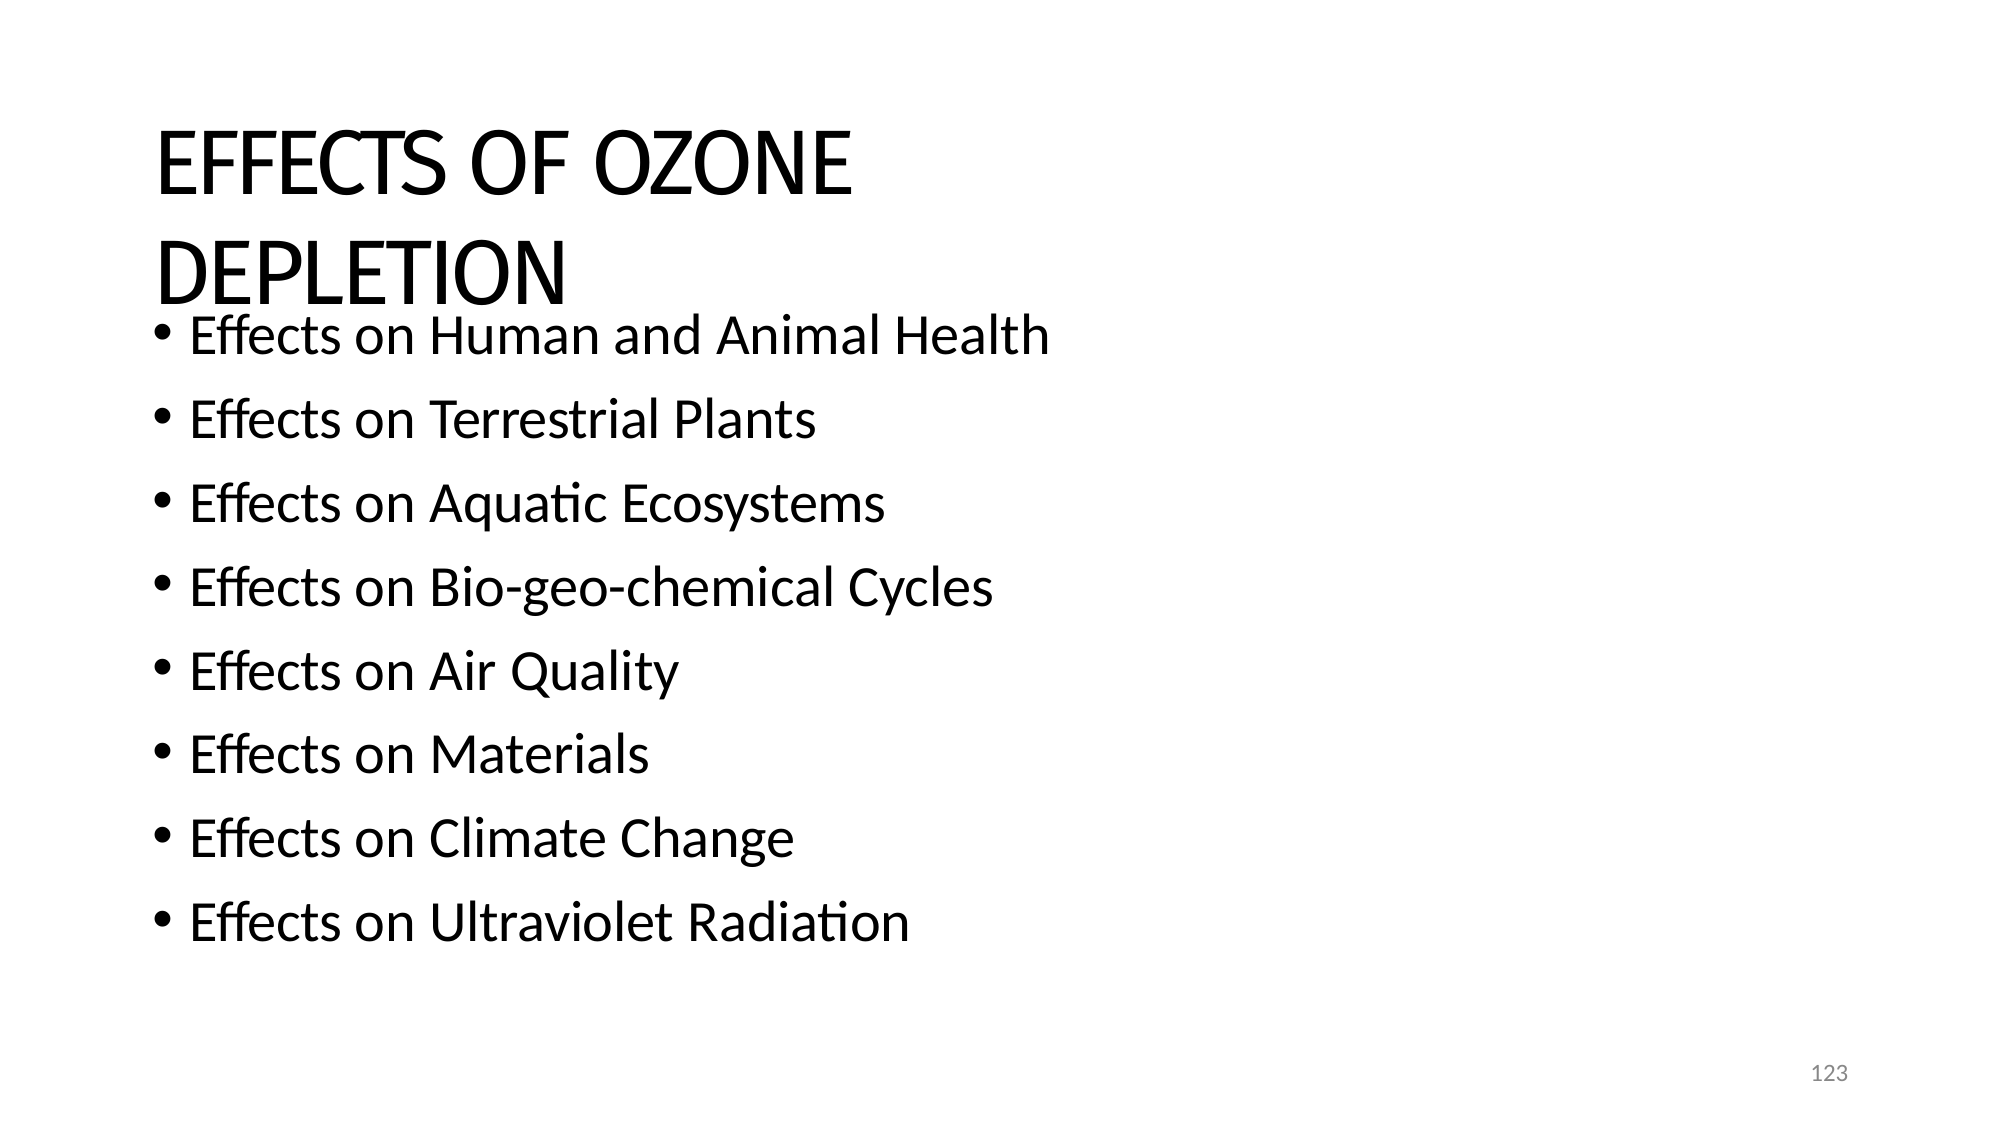

# EFFECTS OF OZONE DEPLETION
Effects on Human and Animal Health
Effects on Terrestrial Plants
Effects on Aquatic Ecosystems
Effects on Bio-geo-chemical Cycles
Effects on Air Quality
Effects on Materials
Effects on Climate Change
Effects on Ultraviolet Radiation
123